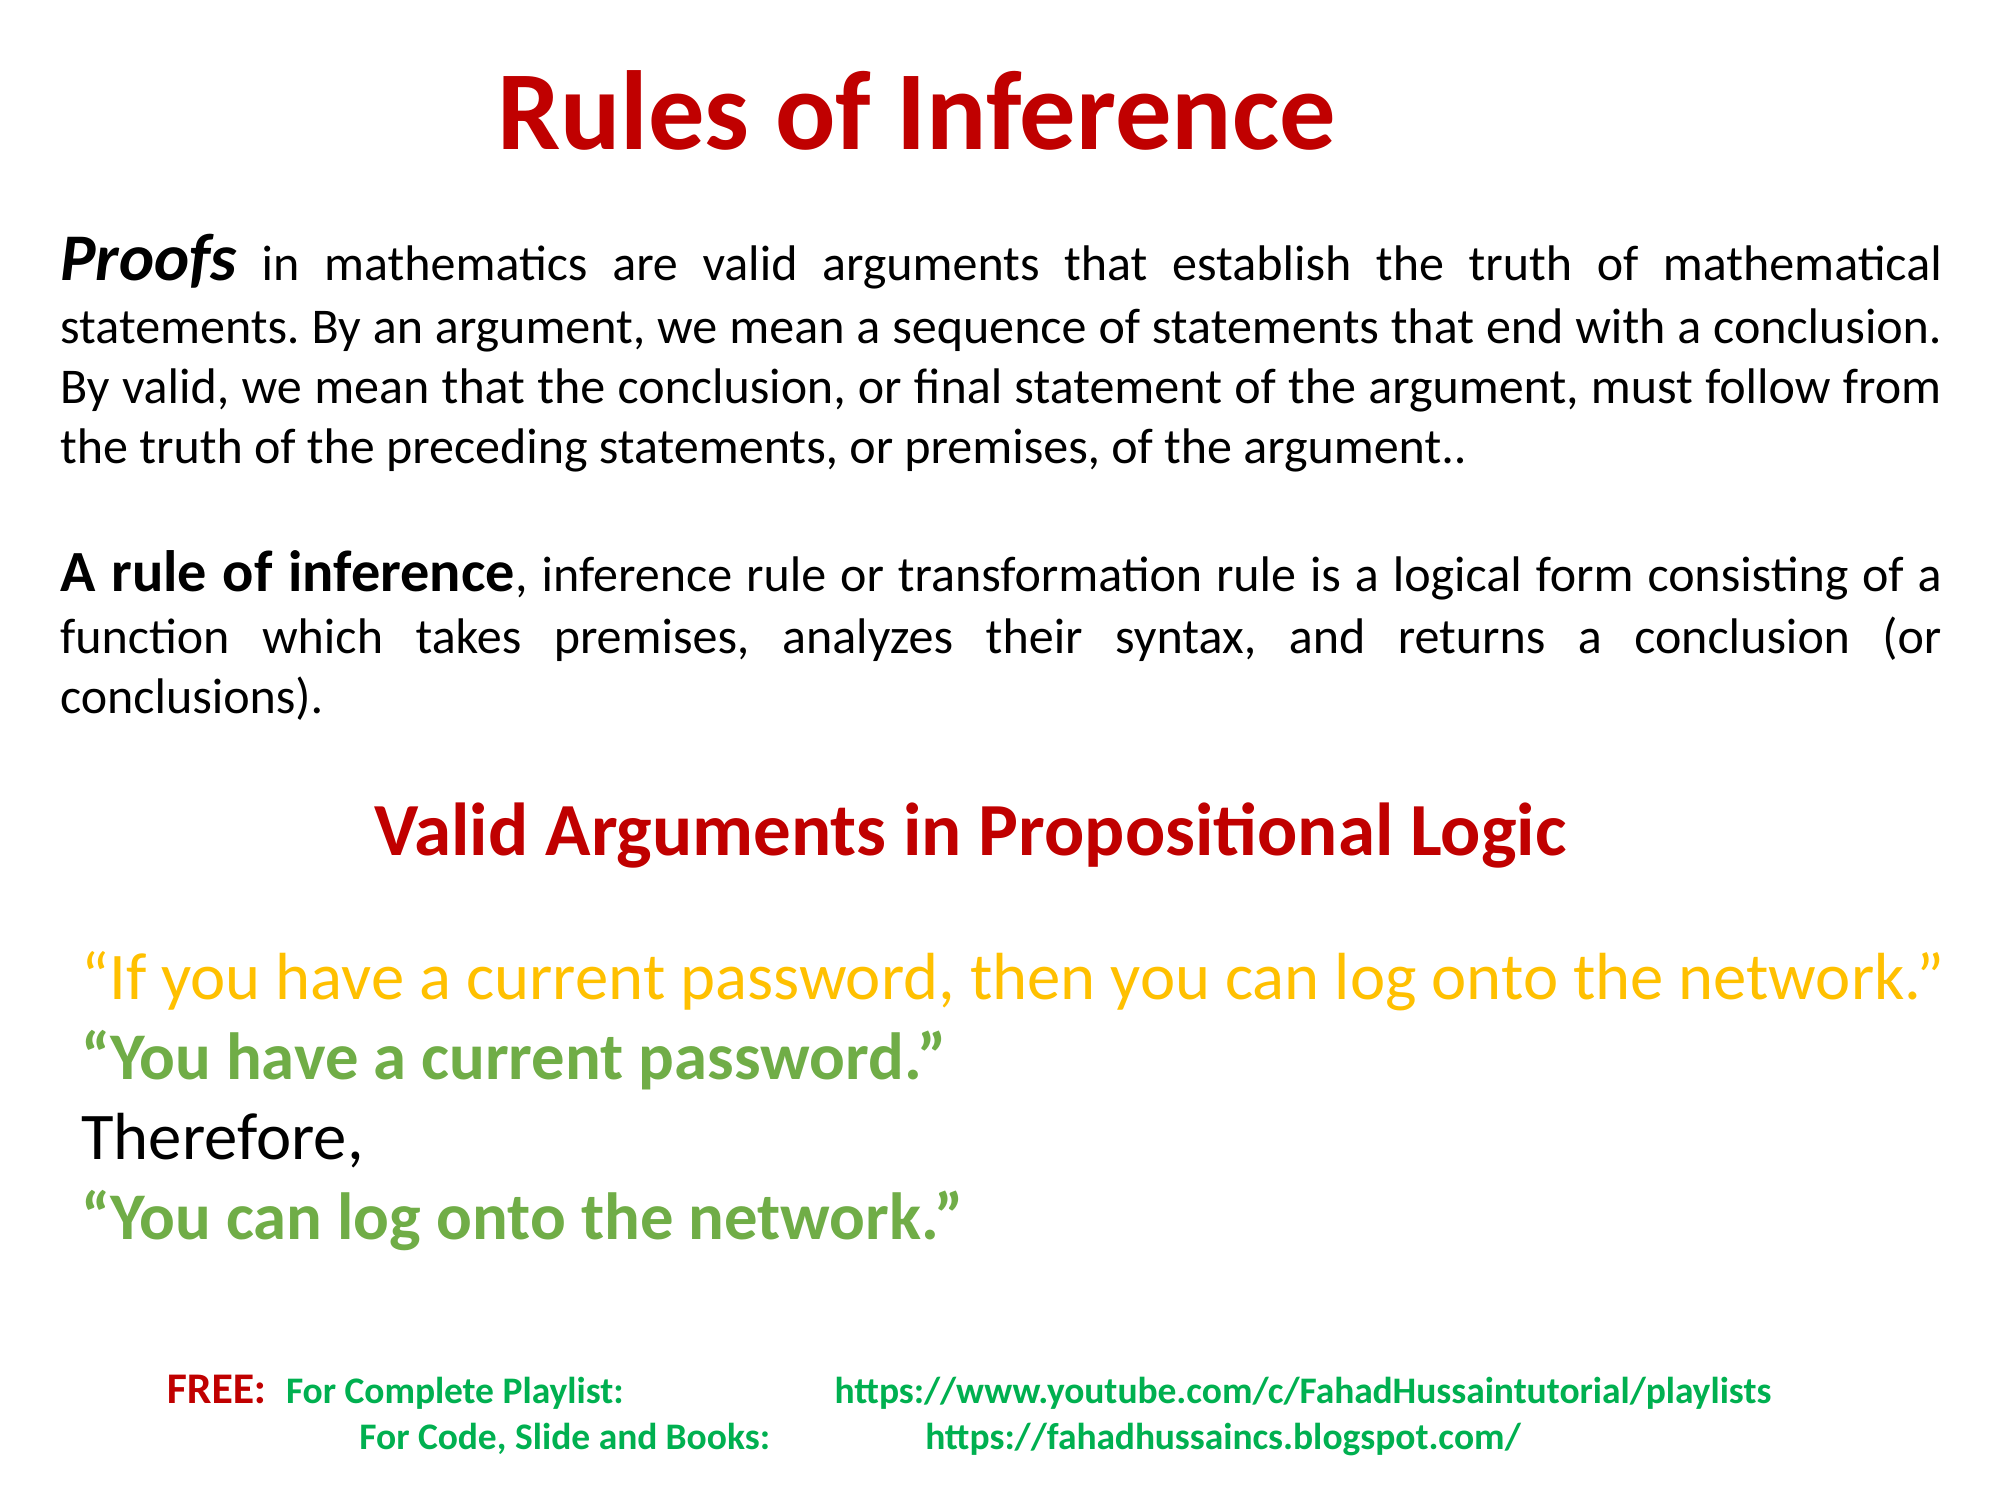

Rules of Inference
Proofs in mathematics are valid arguments that establish the truth of mathematical statements. By an argument, we mean a sequence of statements that end with a conclusion. By valid, we mean that the conclusion, or final statement of the argument, must follow from the truth of the preceding statements, or premises, of the argument..

A rule of inference, inference rule or transformation rule is a logical form consisting of a function which takes premises, analyzes their syntax, and returns a conclusion (or conclusions).
Valid Arguments in Propositional Logic
“If you have a current password, then you can log onto the network.”
“You have a current password.”
Therefore,
“You can log onto the network.”
FREE:  For Complete Playlist: 	        https://www.youtube.com/c/FahadHussaintutorial/playlists
	     For Code, Slide and Books:	 https://fahadhussaincs.blogspot.com/